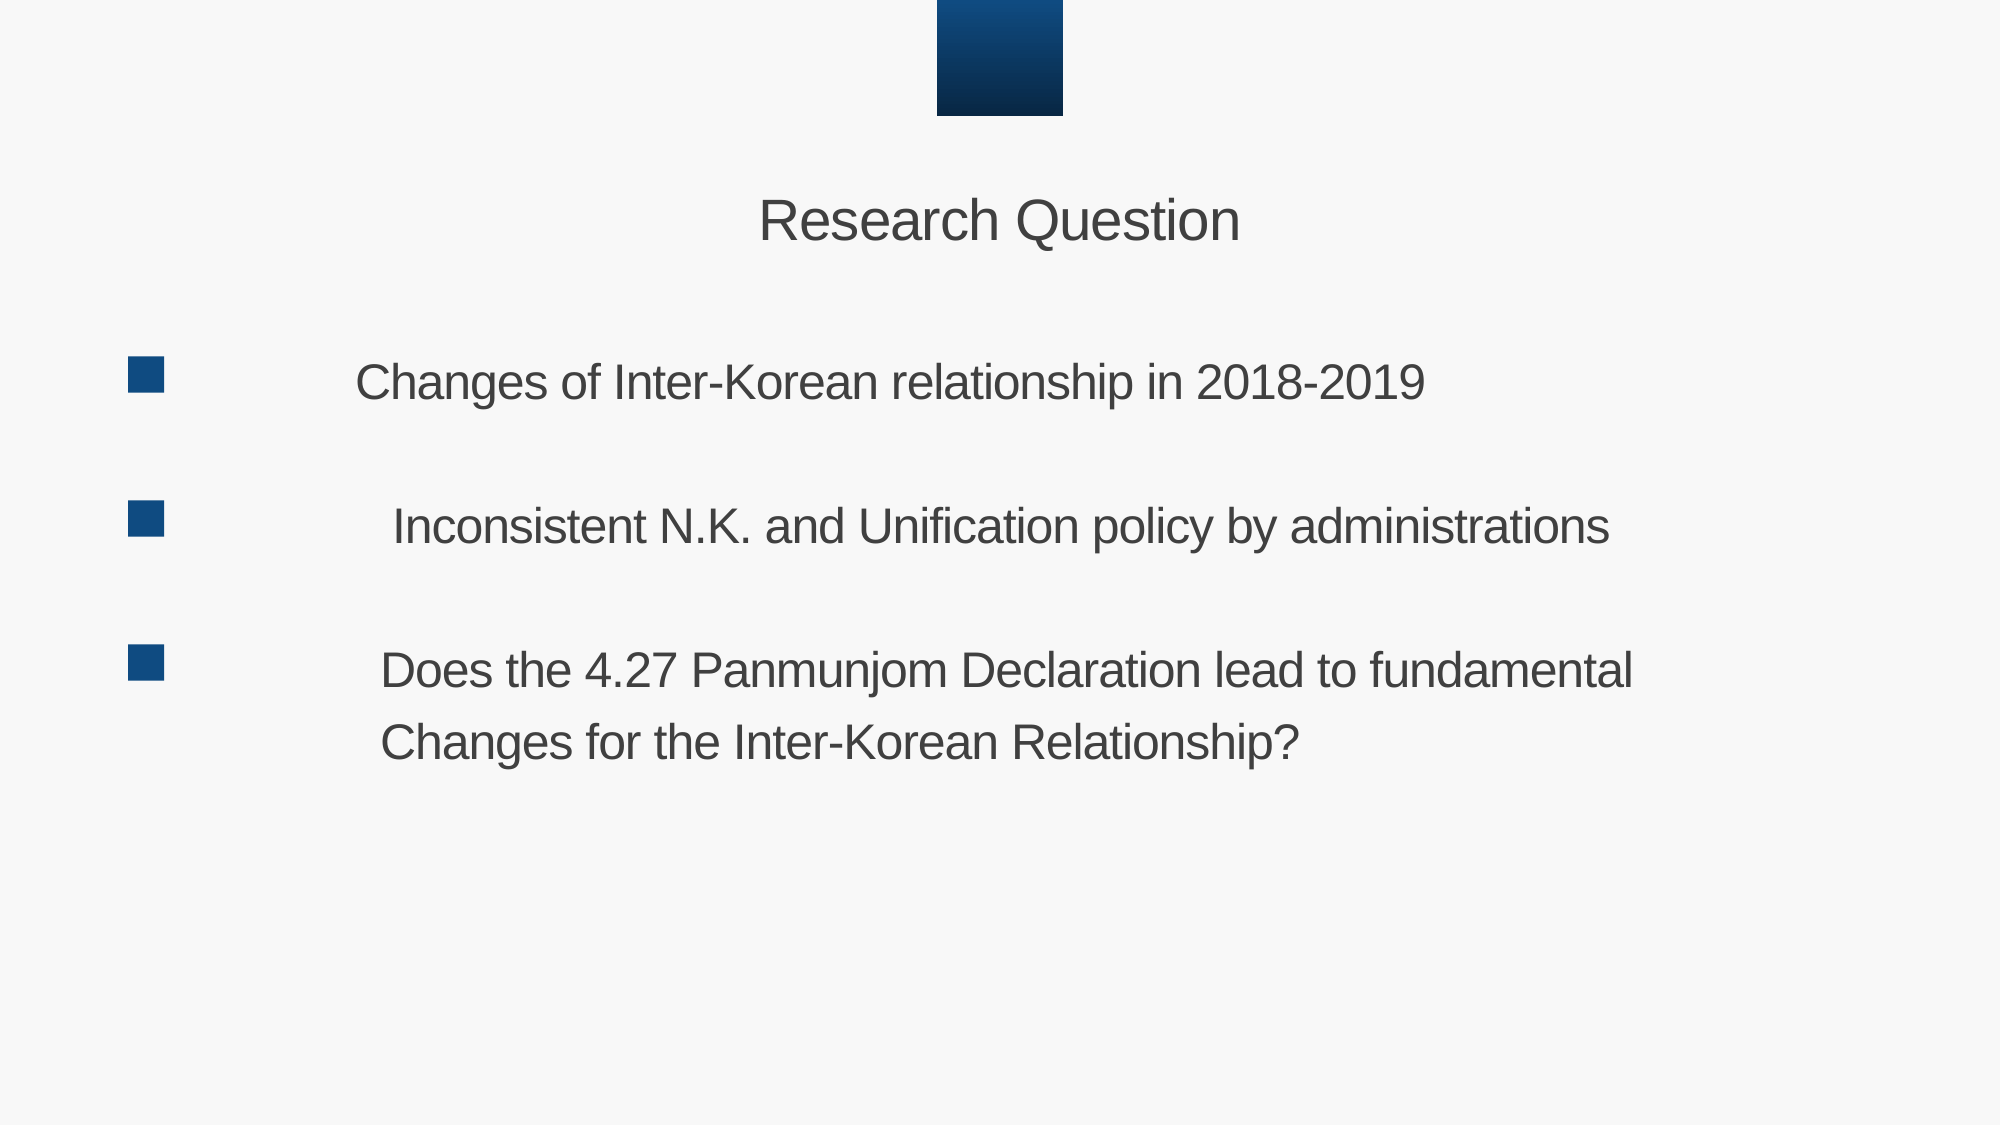

01
Research Question
Changes of Inter-Korean relationship in 2018-2019

Inconsistent N.K. and Unification policy by administrations

Does the 4.27 Panmunjom Declaration lead to fundamental
Changes for the Inter-Korean Relationship?